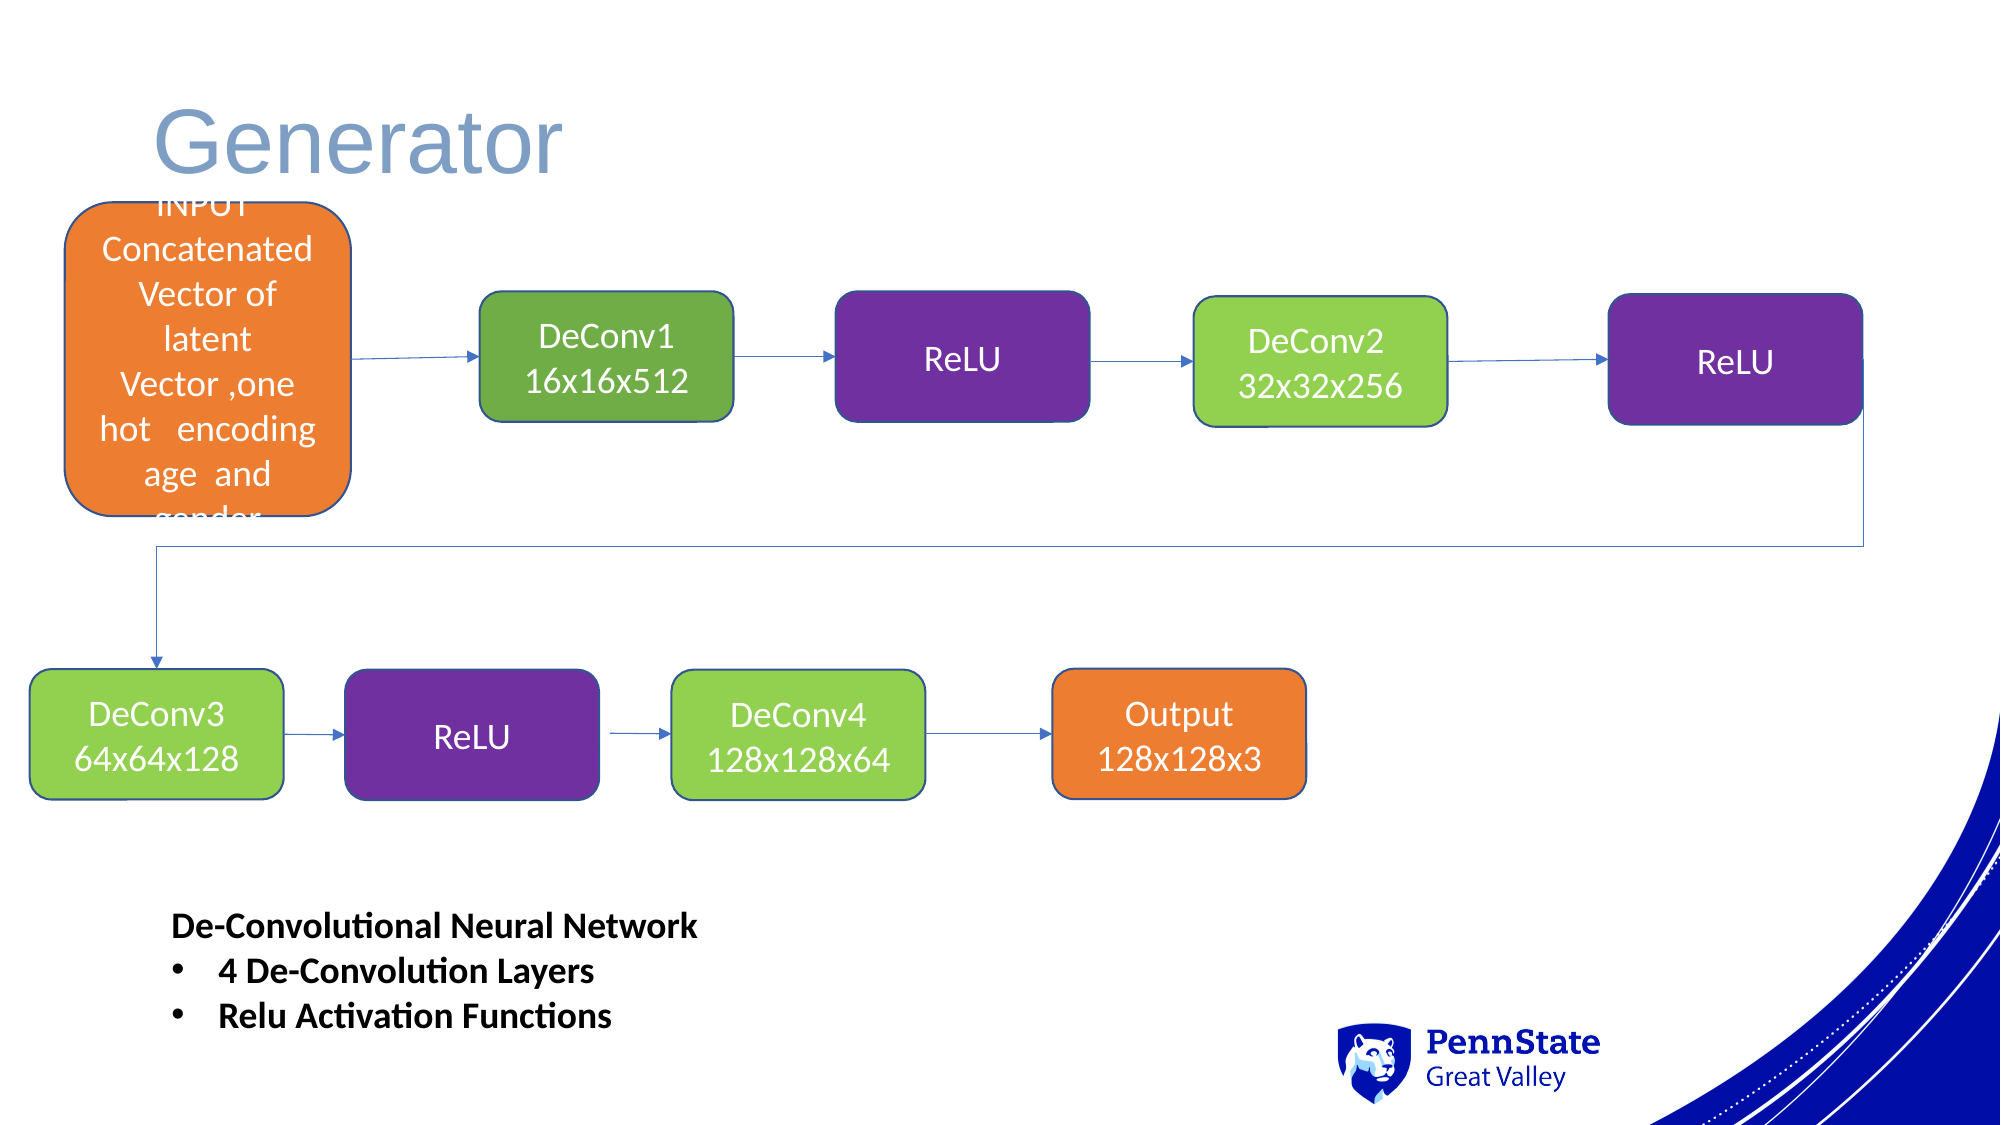

Generator
INPUT
Concatenated Vector of latent Vector ,one hot   encoding age  and gender
DeConv1
16x16x512
ReLU
ReLU
DeConv2
32x32x256
Output
128x128x3
DeConv3 64x64x128
ReLU
DeConv4
128x128x64
De-Convolutional Neural Network
4 De-Convolution Layers
Relu Activation Functions